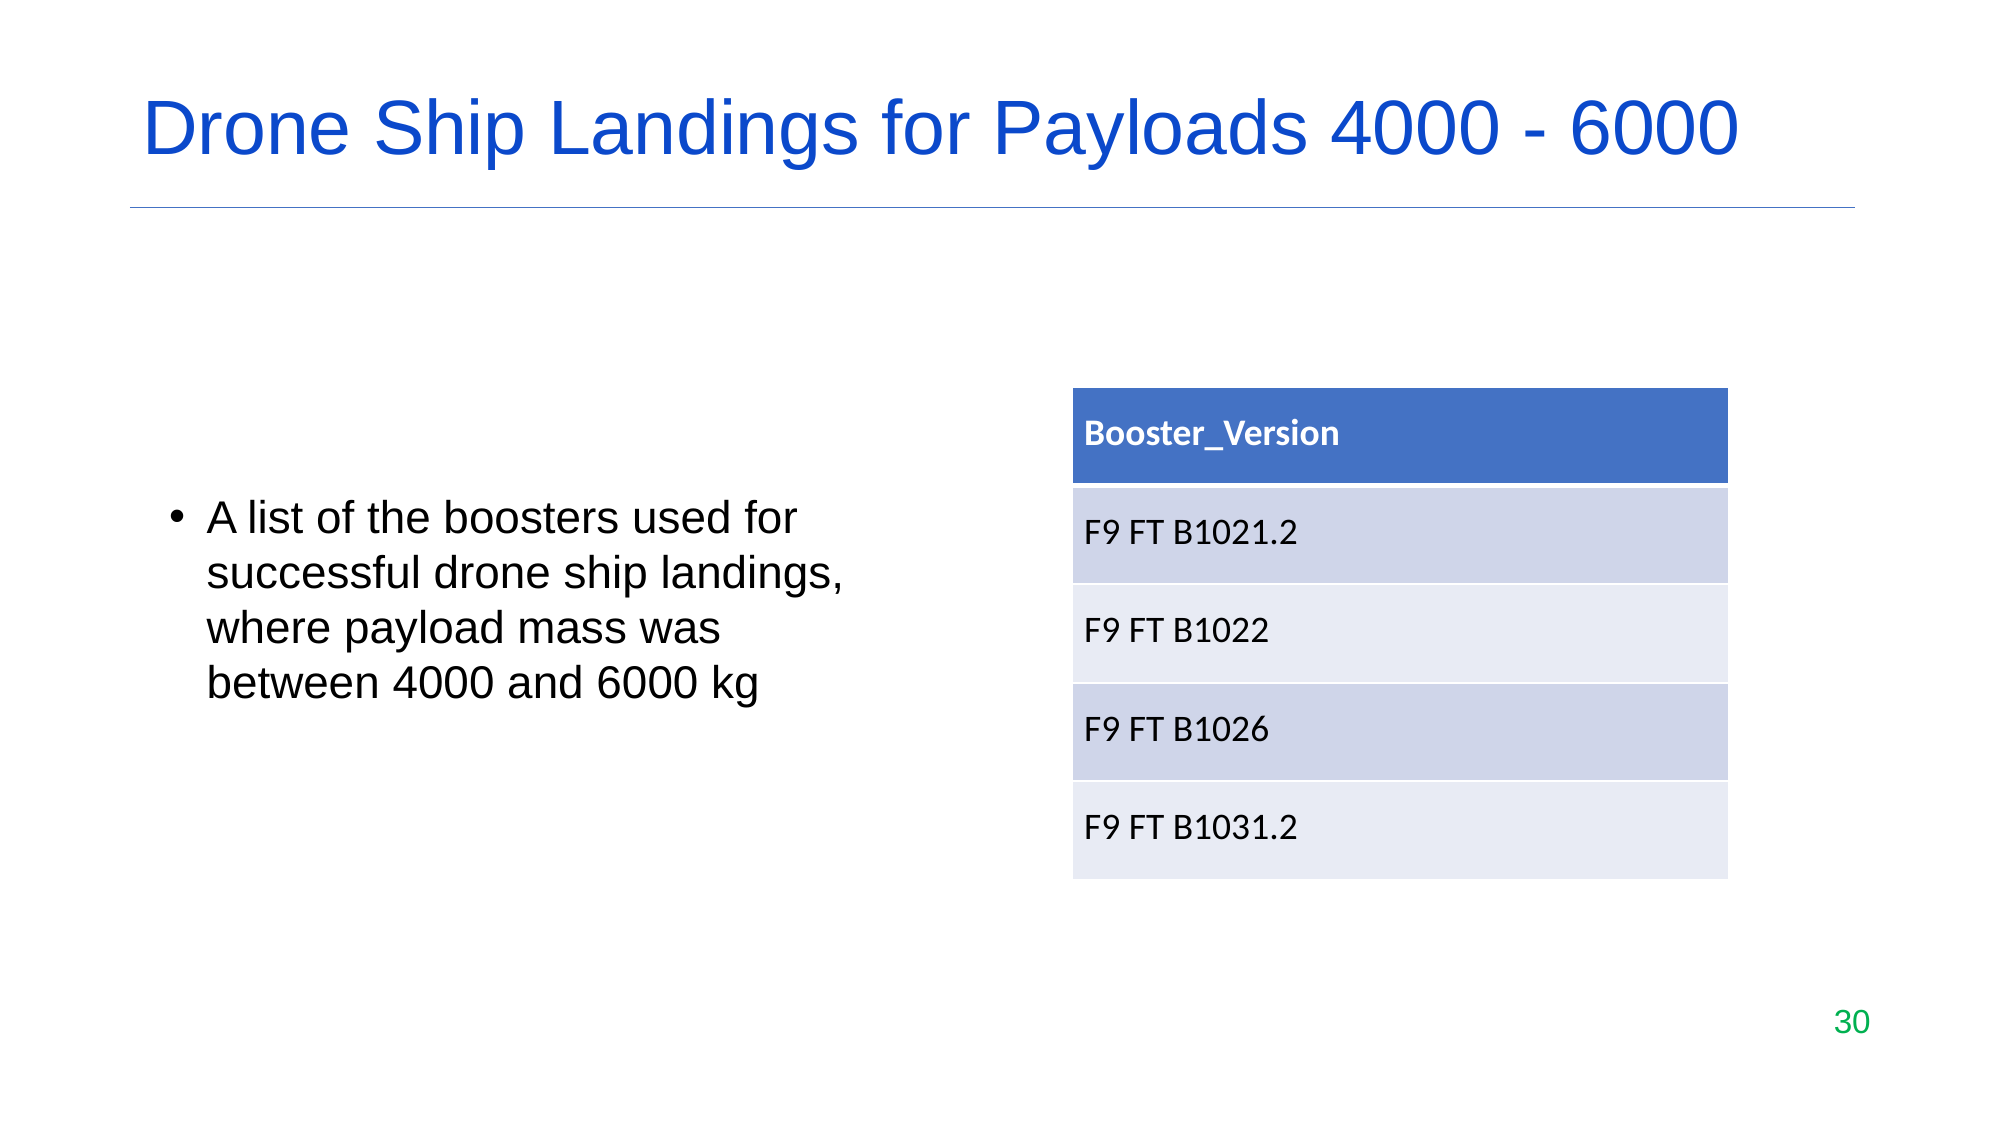

# Drone Ship Landings for Payloads 4000 - 6000
A list of the boosters used for successful drone ship landings, where payload mass was between 4000 and 6000 kg
| Booster\_Version |
| --- |
| F9 FT B1021.2 |
| F9 FT B1022 |
| F9 FT B1026 |
| F9 FT B1031.2 |